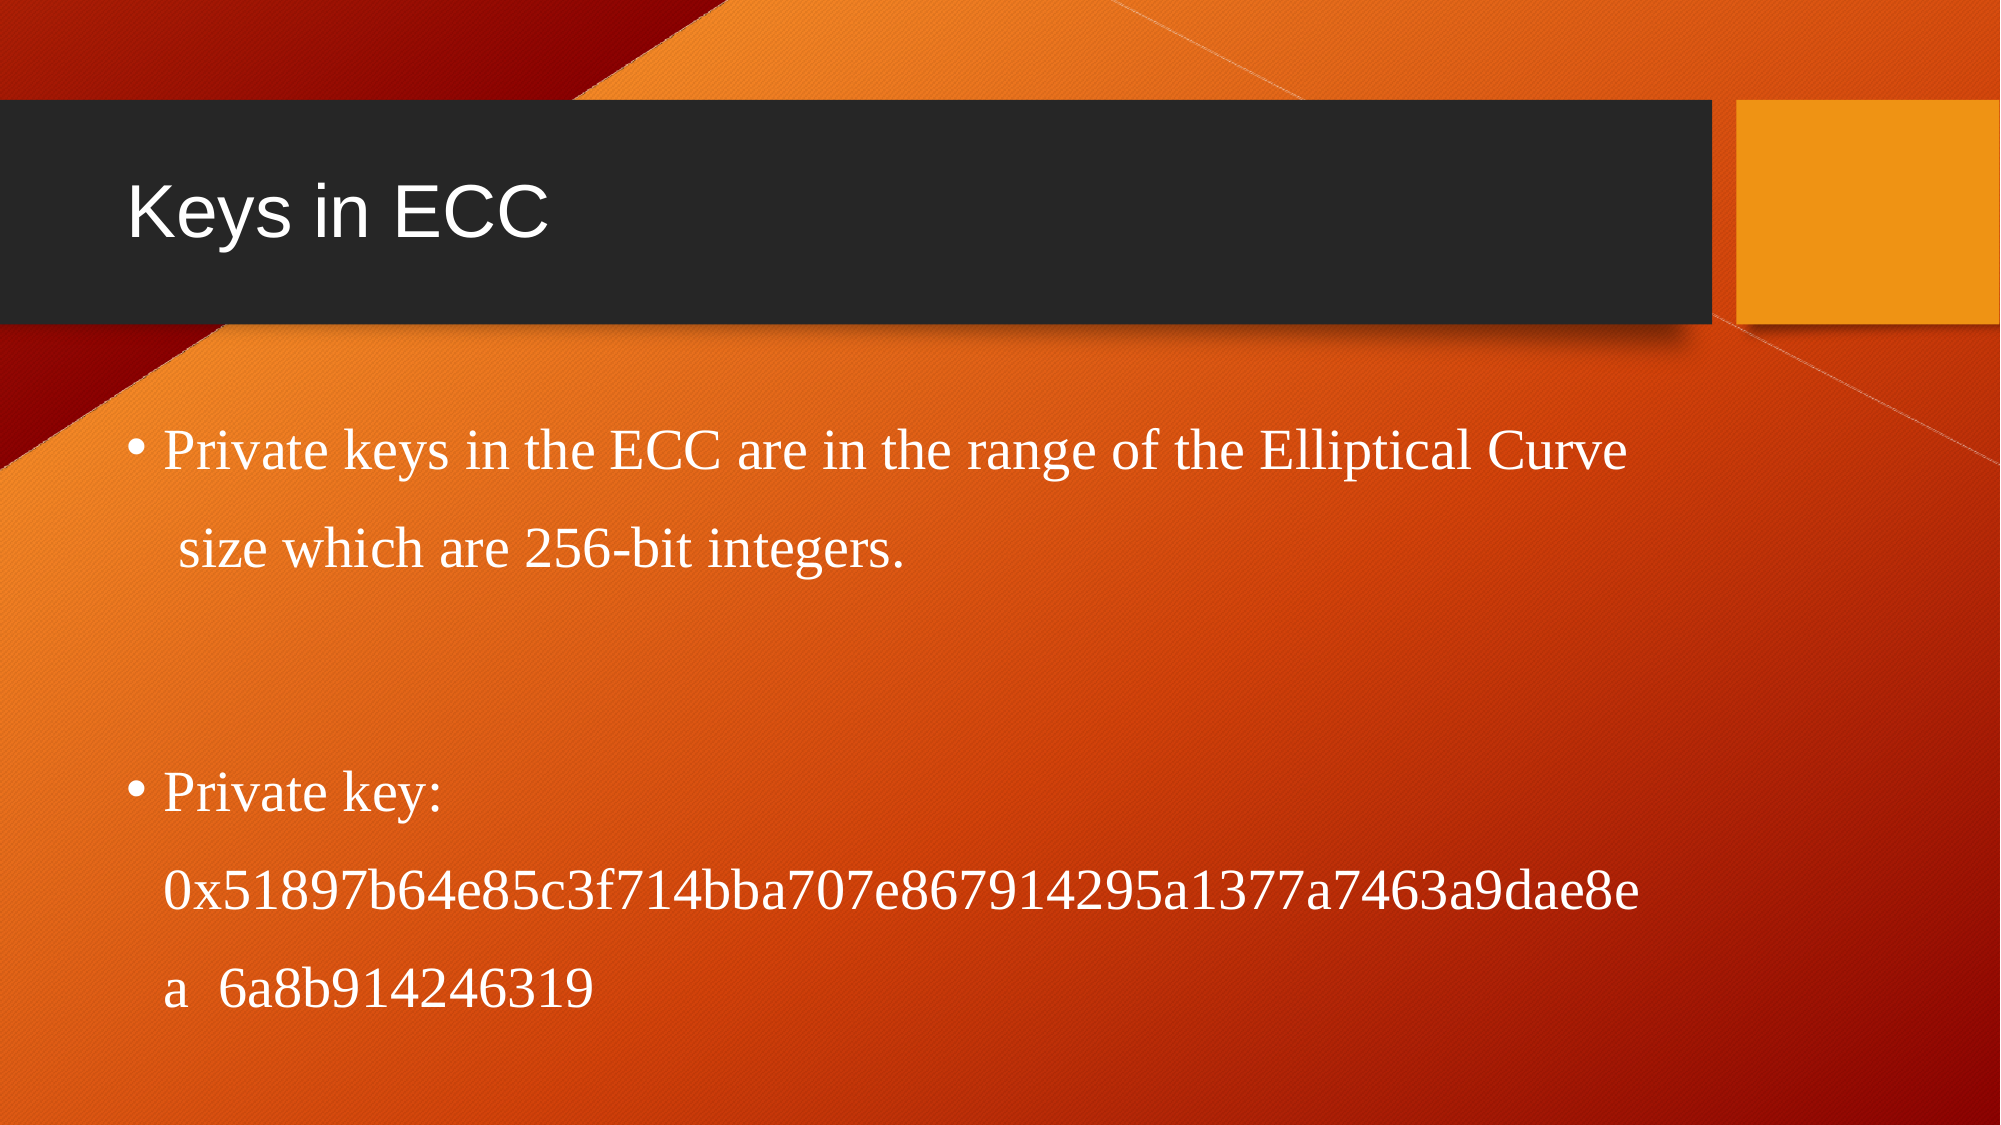

# Keys in ECC
Private keys in the ECC are in the range of the Elliptical Curve  size which are 256-bit integers.

Private key:  0x51897b64e85c3f714bba707e867914295a1377a7463a9dae8ea  6a8b914246319